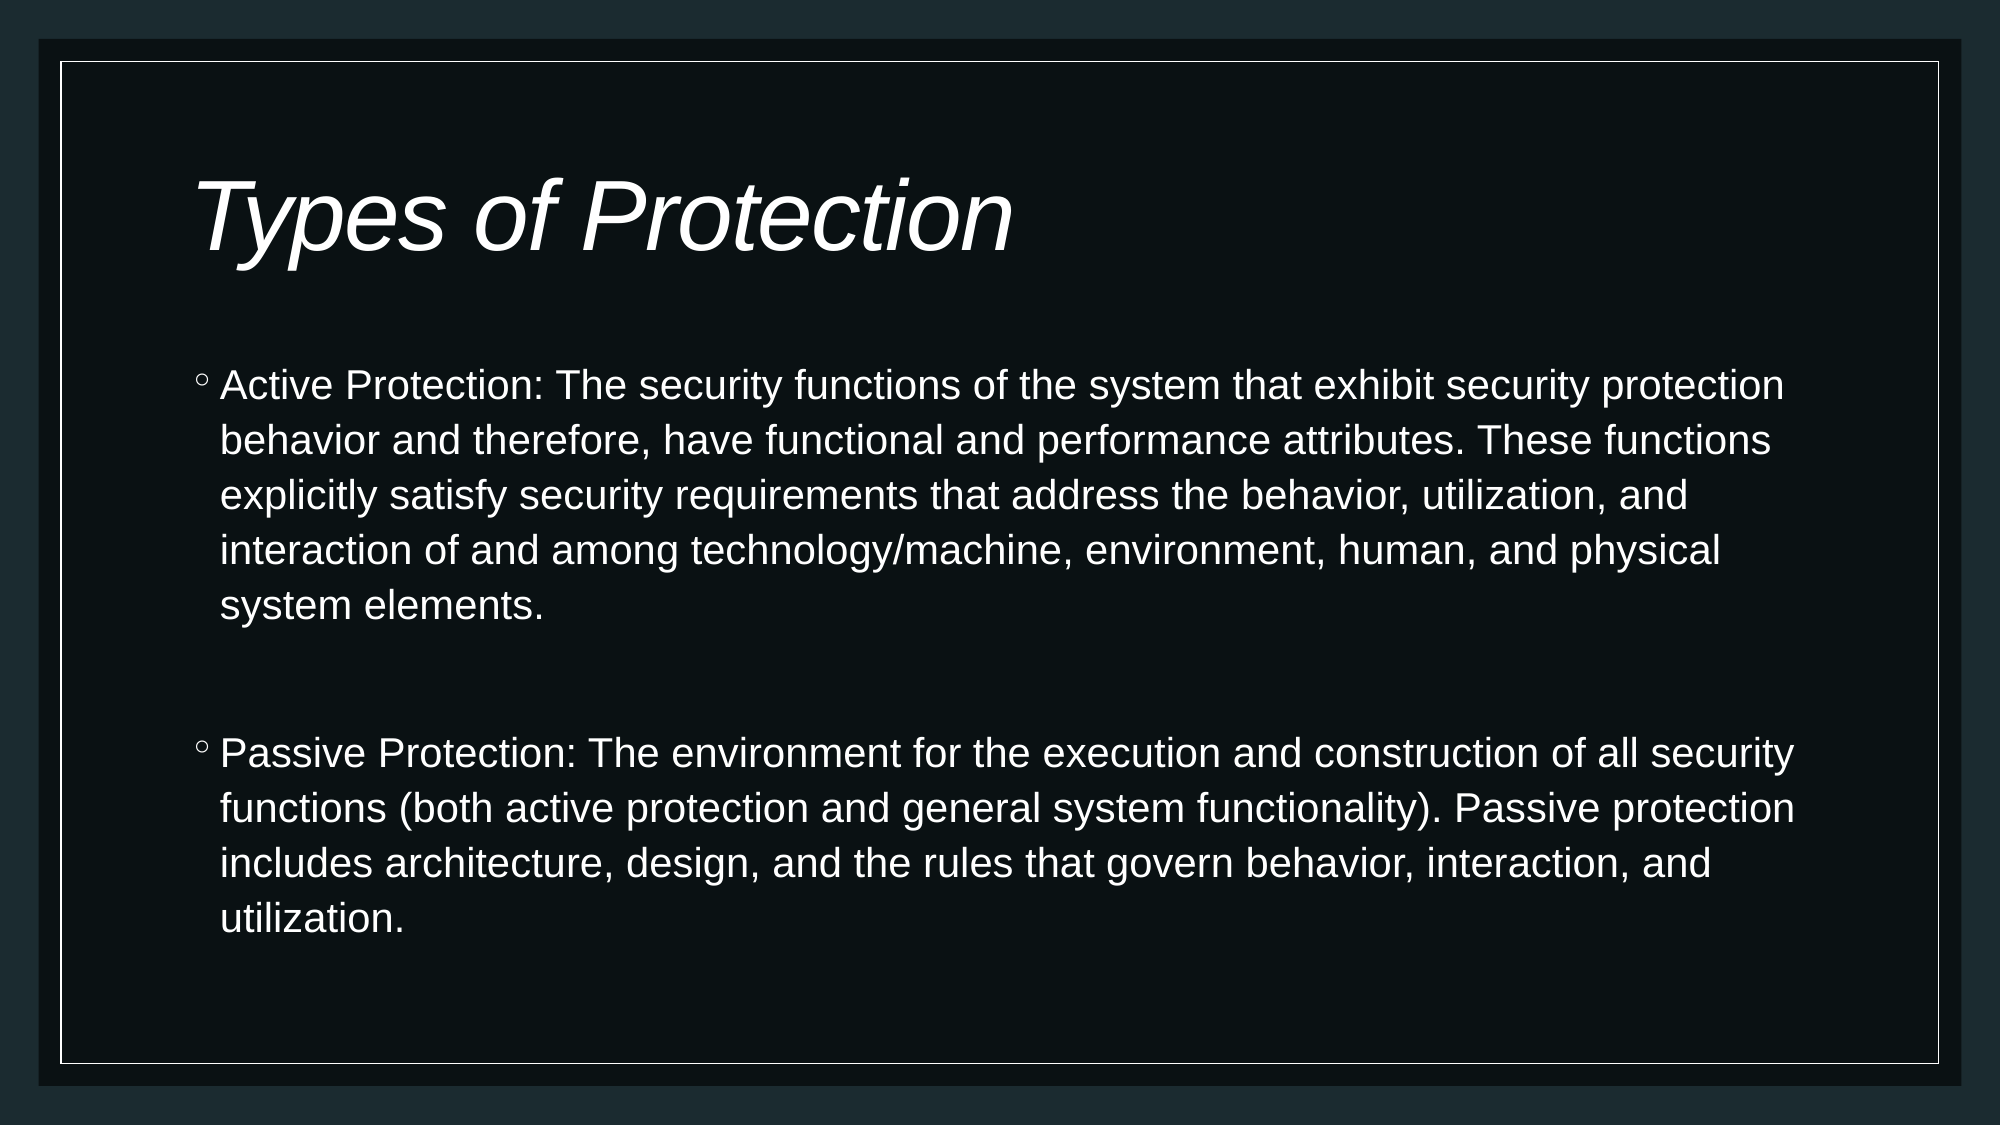

# Types of Protection
Active Protection: The security functions of the system that exhibit security protection behavior and therefore, have functional and performance attributes. These functions explicitly satisfy security requirements that address the behavior, utilization, and interaction of and among technology/machine, environment, human, and physical system elements.

Passive Protection: The environment for the execution and construction of all security functions (both active protection and general system functionality). Passive protection includes architecture, design, and the rules that govern behavior, interaction, and utilization.